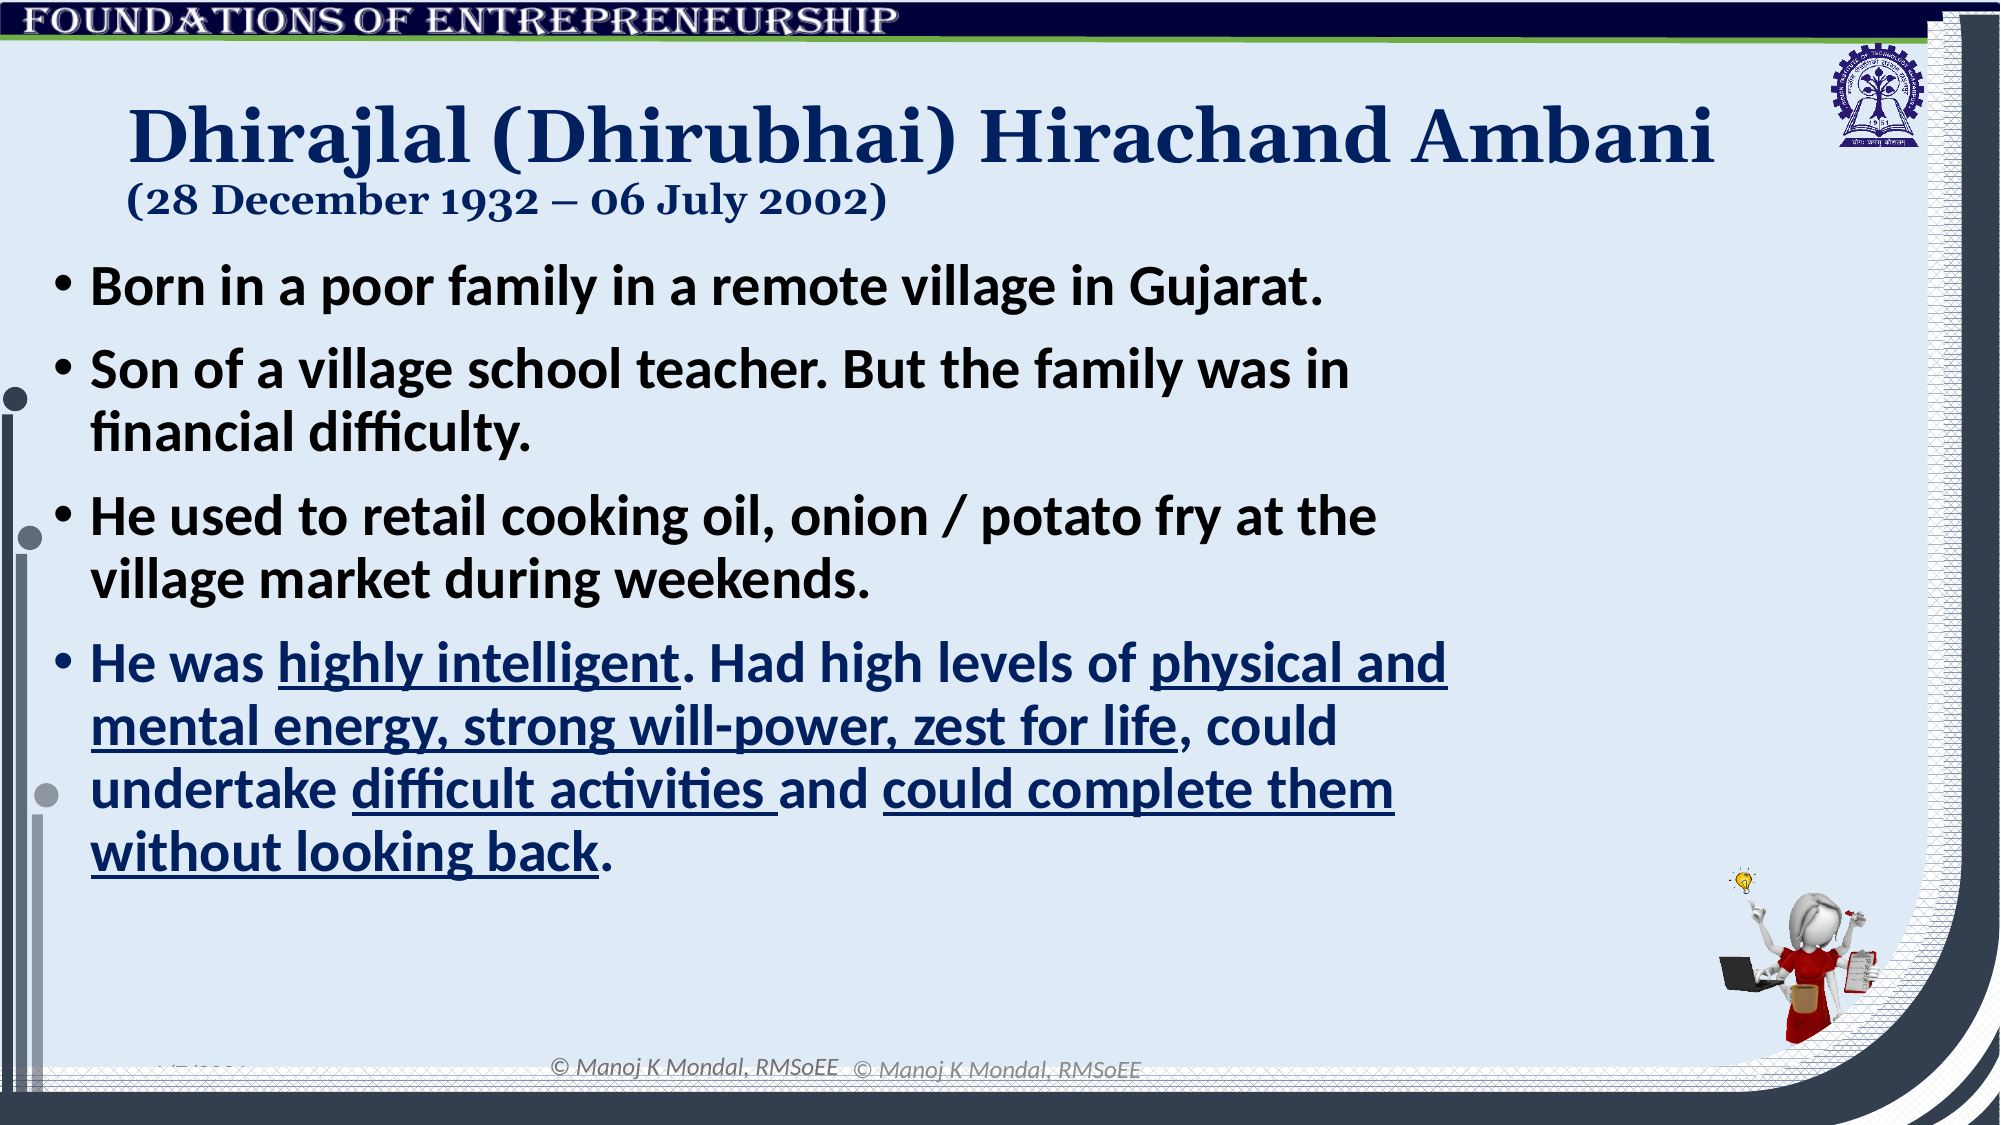

# Dhirajlal (Dhirubhai) Hirachand Ambani (28 December 1932 – 06 July 2002)
Born in a poor family in a remote village in Gujarat.
Son of a village school teacher. But the family was in financial difficulty.
He used to retail cooking oil, onion / potato fry at the village market during weekends.
He was highly intelligent. Had high levels of physical and mental energy, strong will-power, zest for life, could undertake difficult activities and could complete them without looking back.